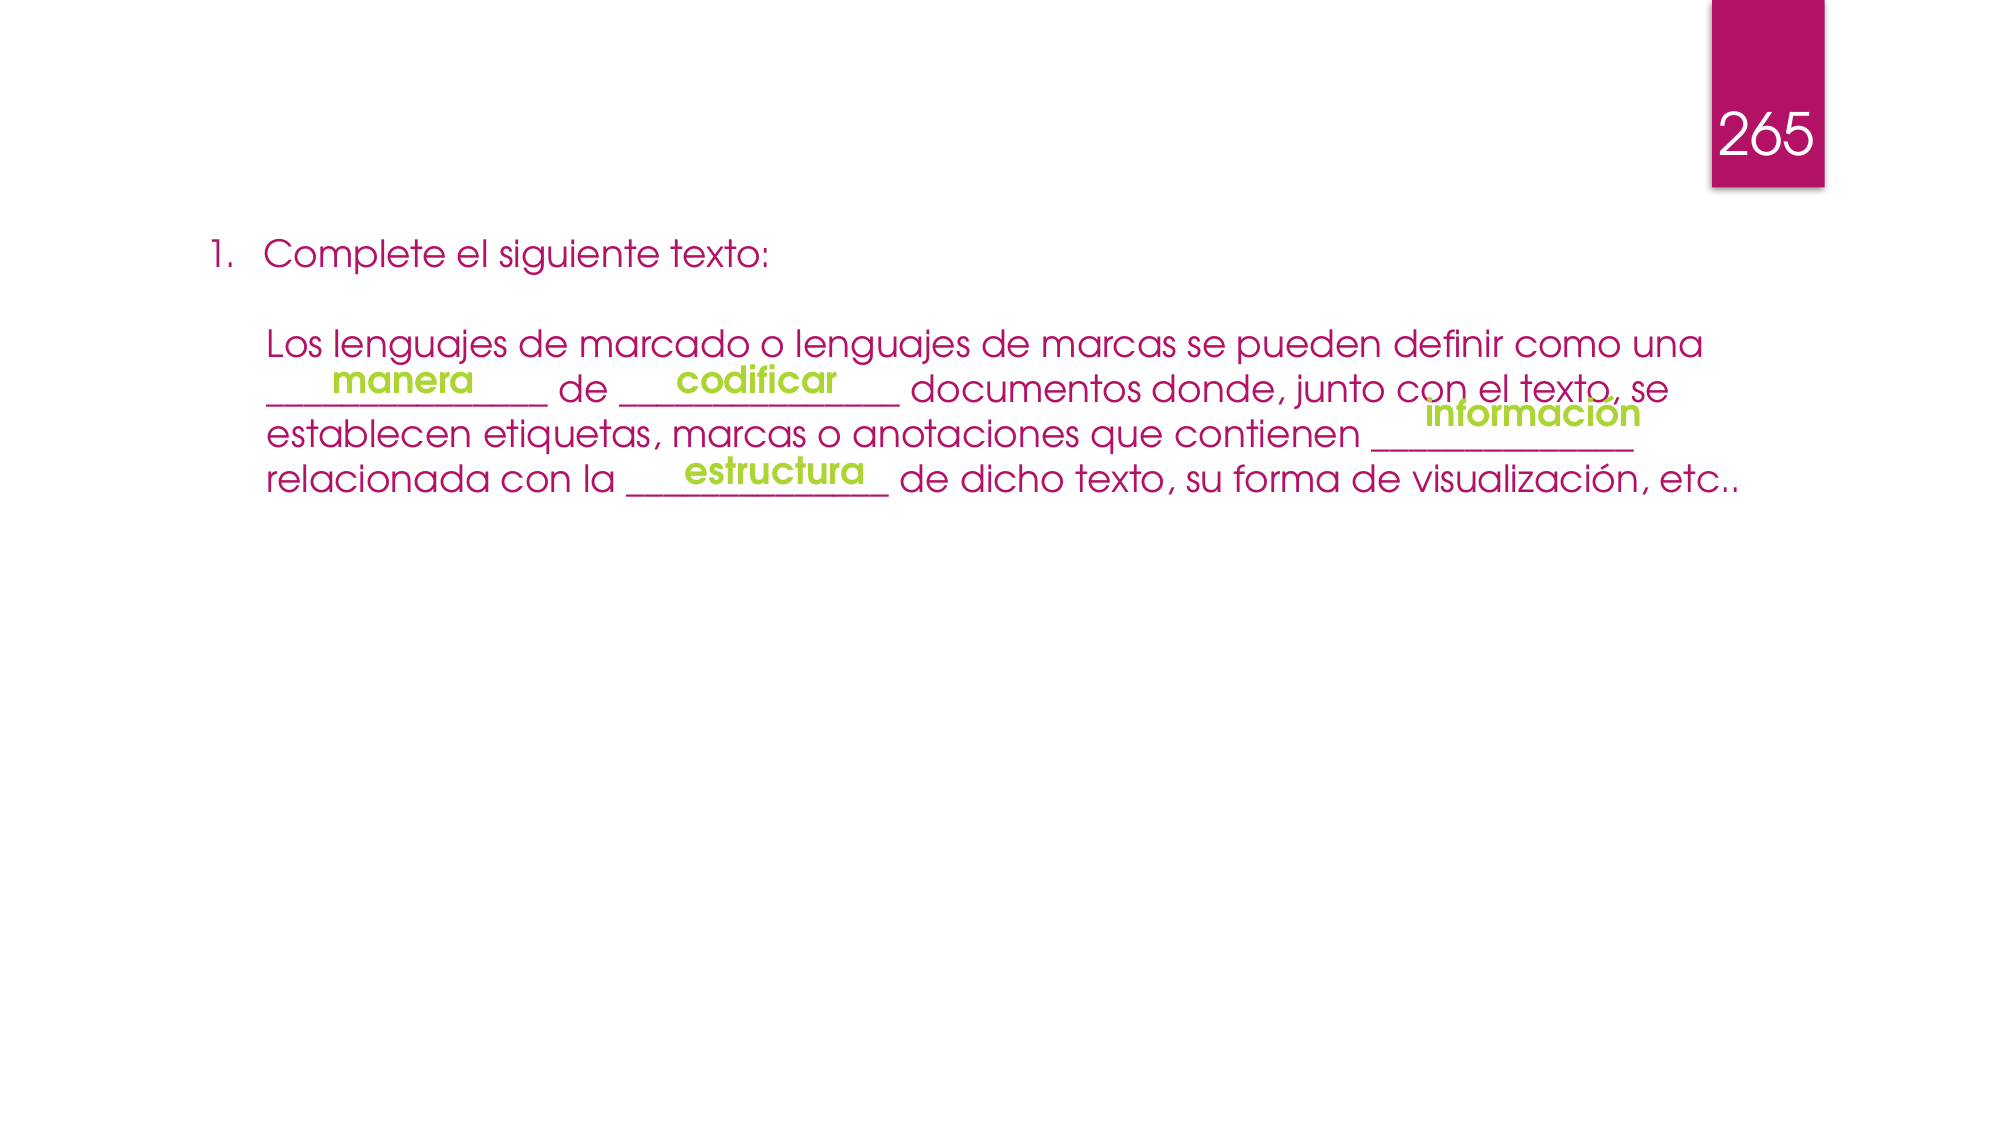

265
Complete el siguiente texto:

Los lenguajes de marcado o lenguajes de marcas se pueden definir como una _______________ de _______________ documentos donde, junto con el texto, se establecen etiquetas, marcas o anotaciones que contienen ______________ relacionada con la ______________ de dicho texto, su forma de visualización, etc..
manera
codificar
información
estructura